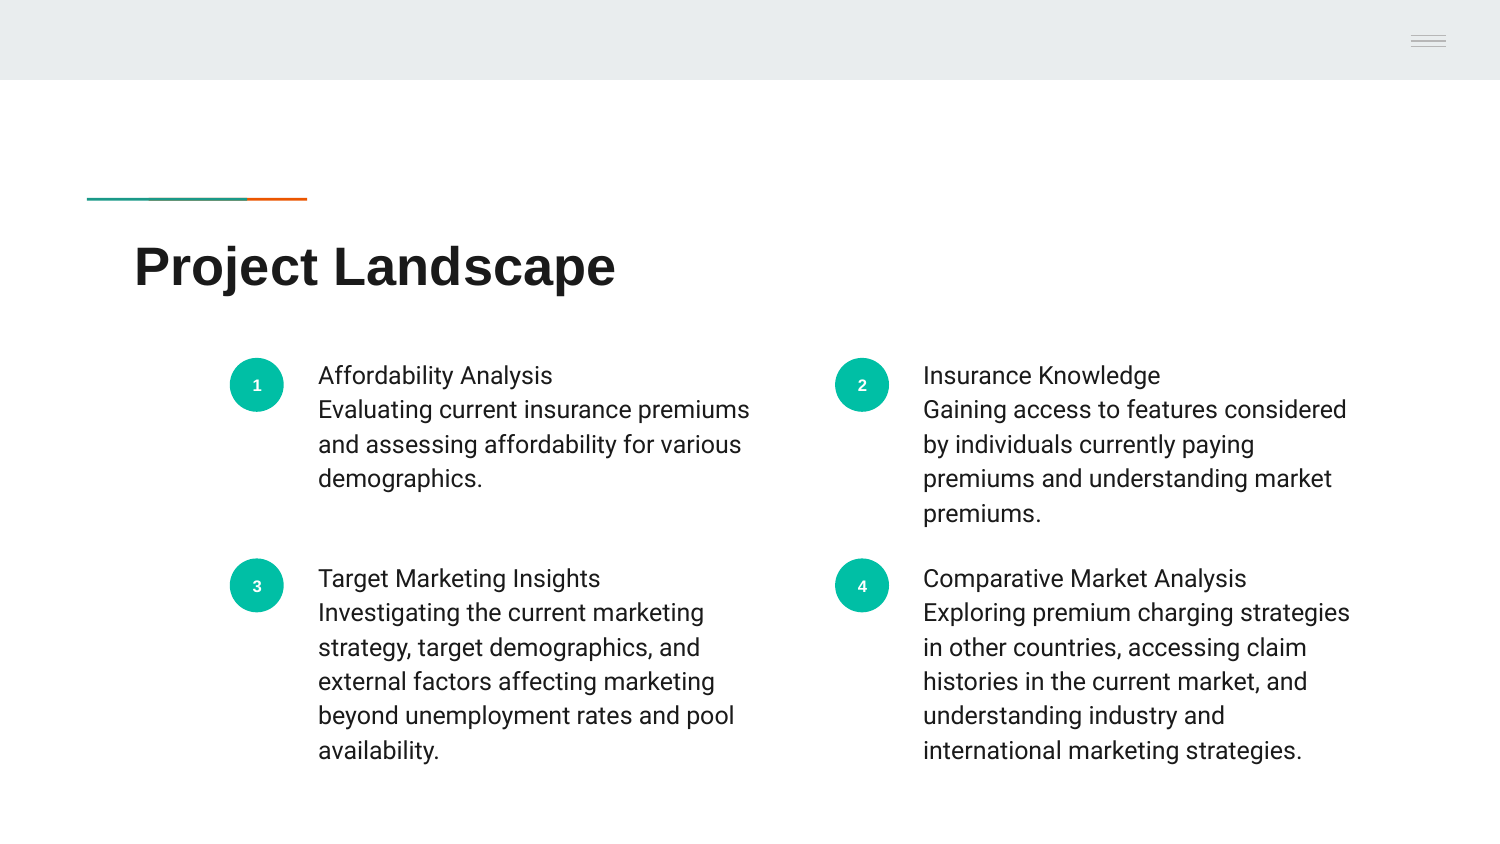

# Project Landscape
Affordability Analysis
Evaluating current insurance premiums and assessing affordability for various demographics.
Insurance Knowledge
Gaining access to features considered by individuals currently paying premiums and understanding market premiums.
1
2
Target Marketing Insights
Investigating the current marketing strategy, target demographics, and external factors affecting marketing beyond unemployment rates and pool availability.
Comparative Market Analysis
Exploring premium charging strategies in other countries, accessing claim histories in the current market, and understanding industry and international marketing strategies.

3
4